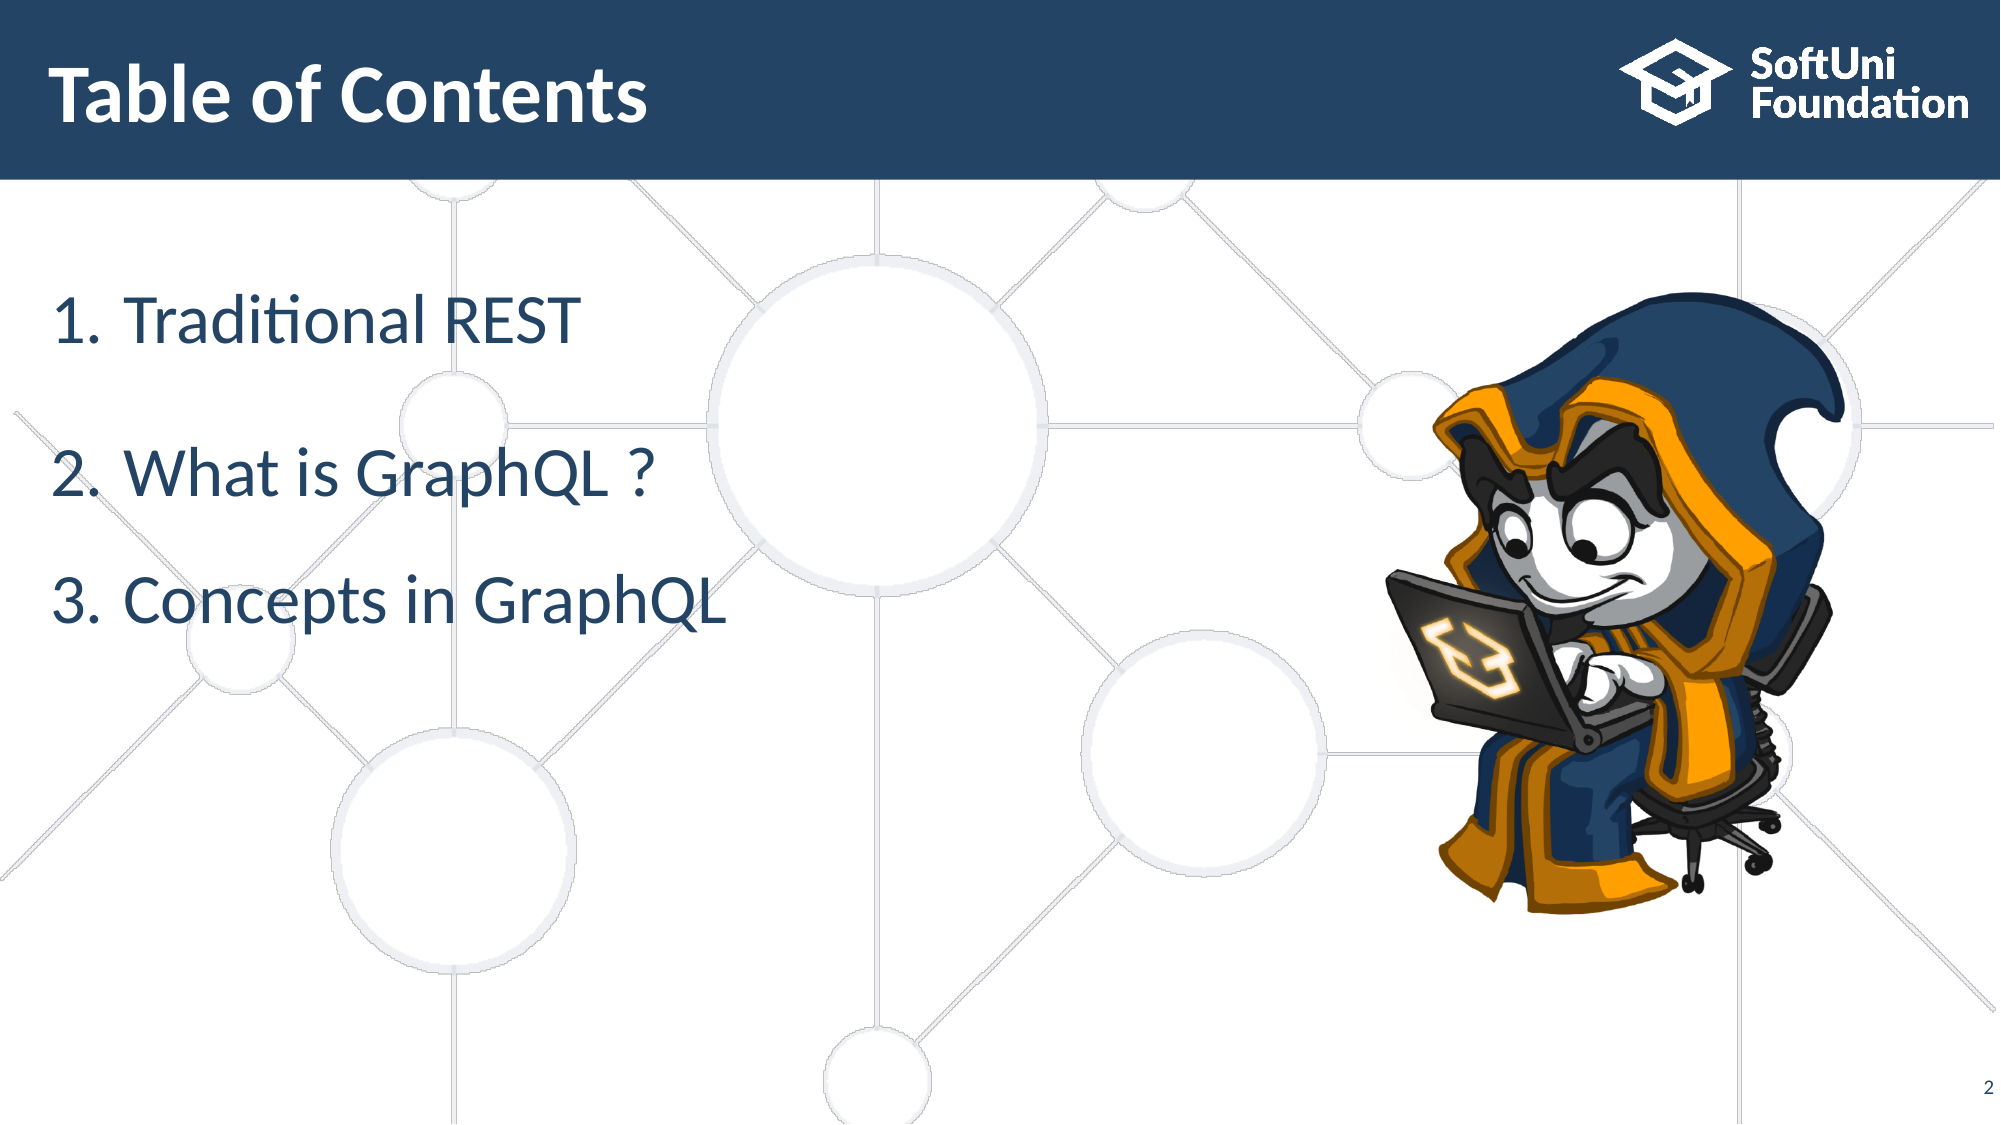

# Table of Contents
Traditional REST
What is GraphQL ?
Concepts in GraphQL
2